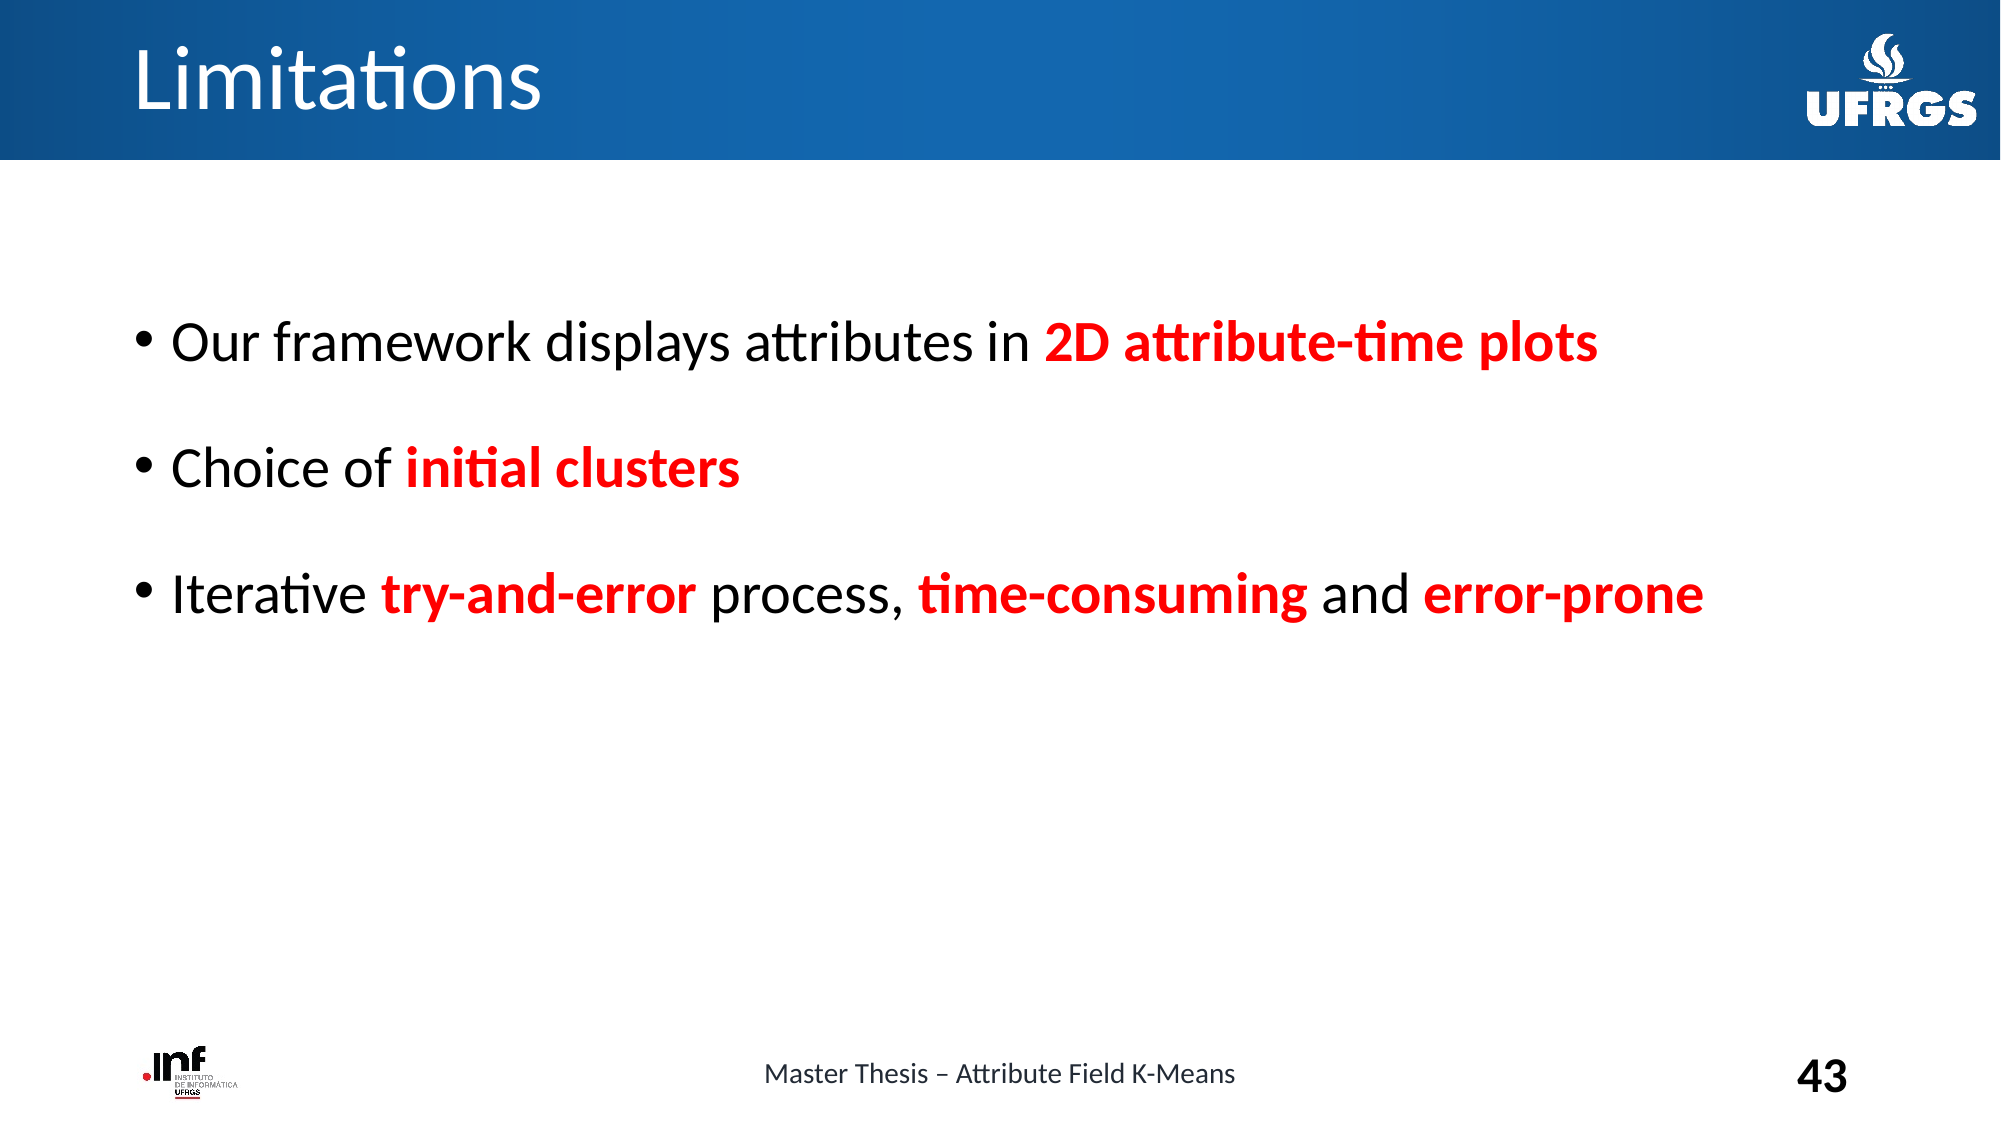

# Limitations
Our framework displays attributes in 2D attribute-time plots
Choice of initial clusters
Iterative try-and-error process, time-consuming and error-prone

43